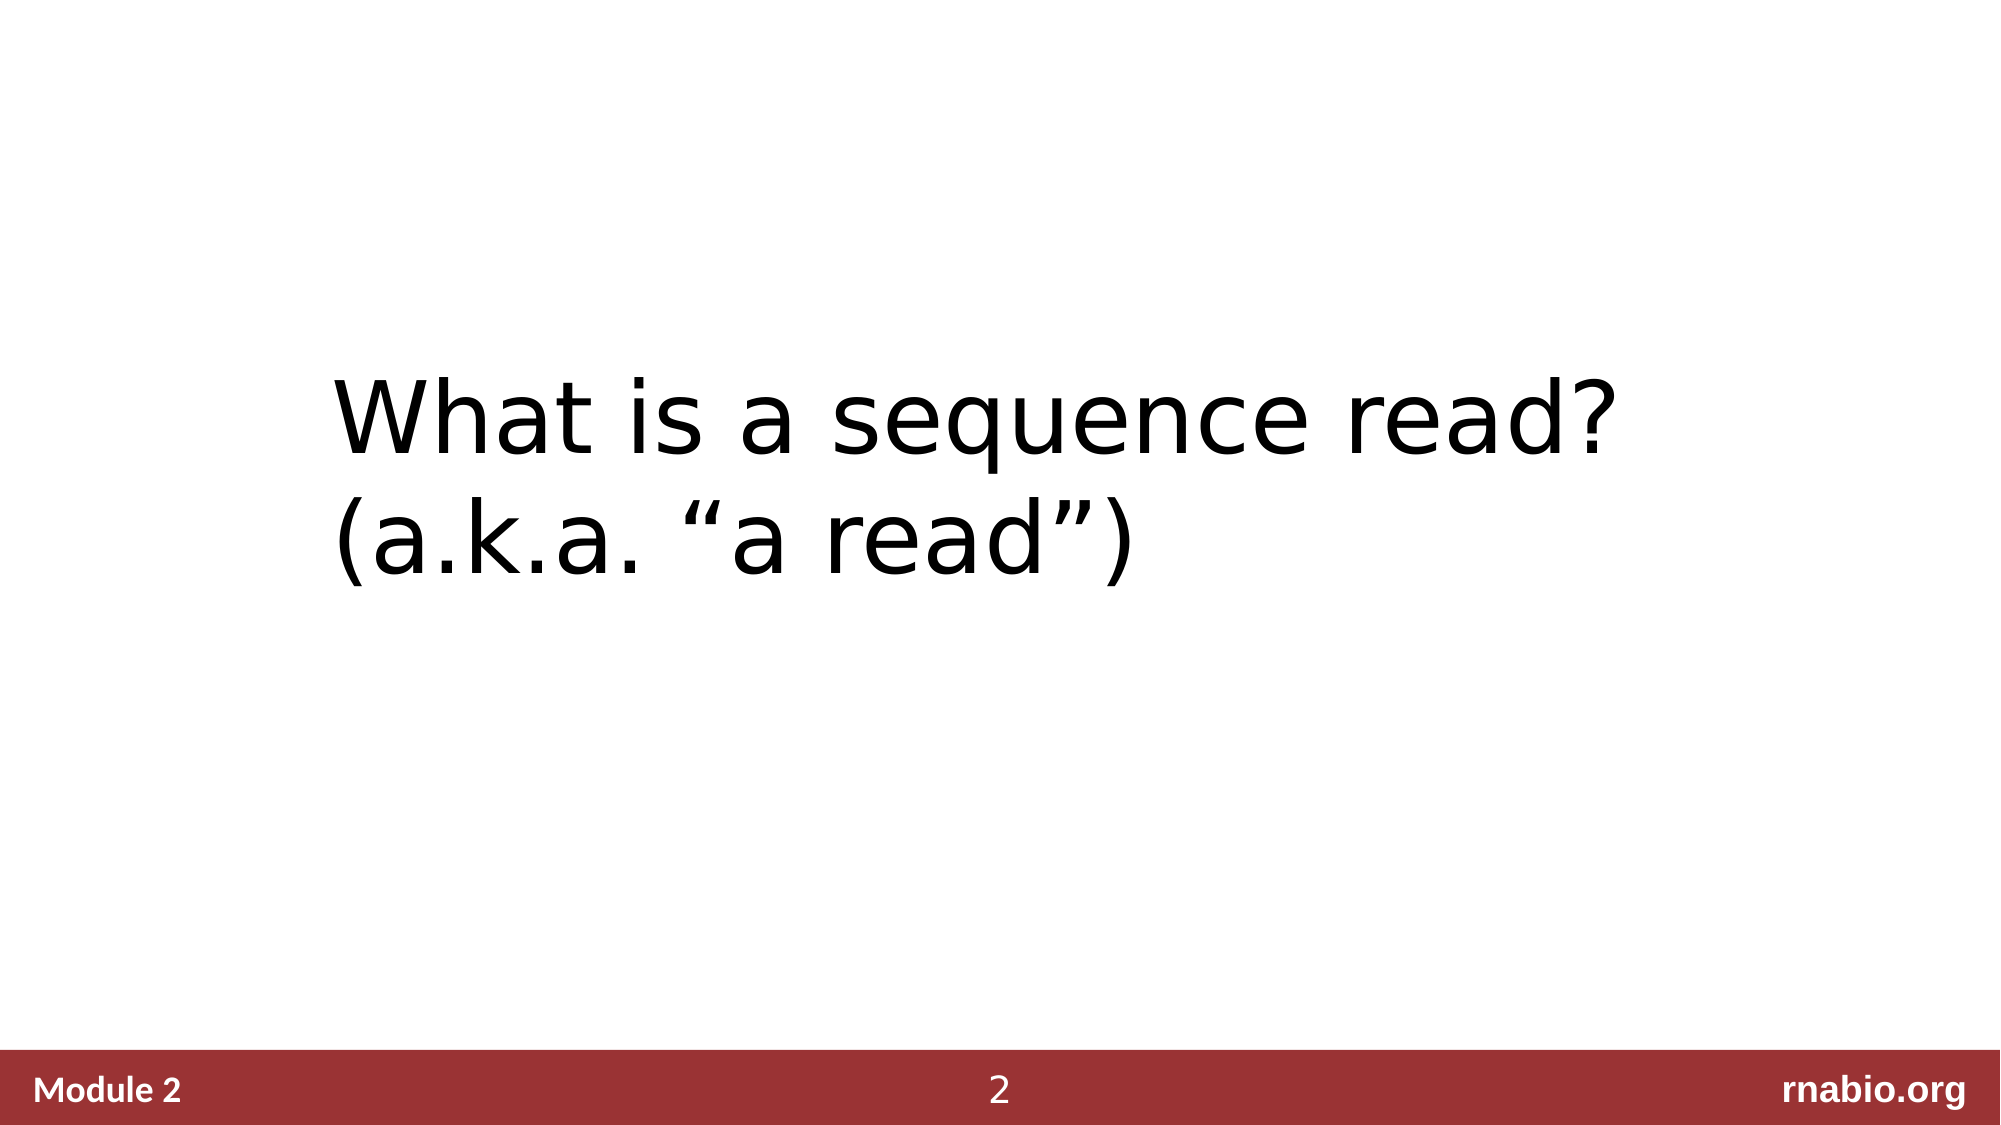

What is a sequence read?
(a.k.a. “a read”)